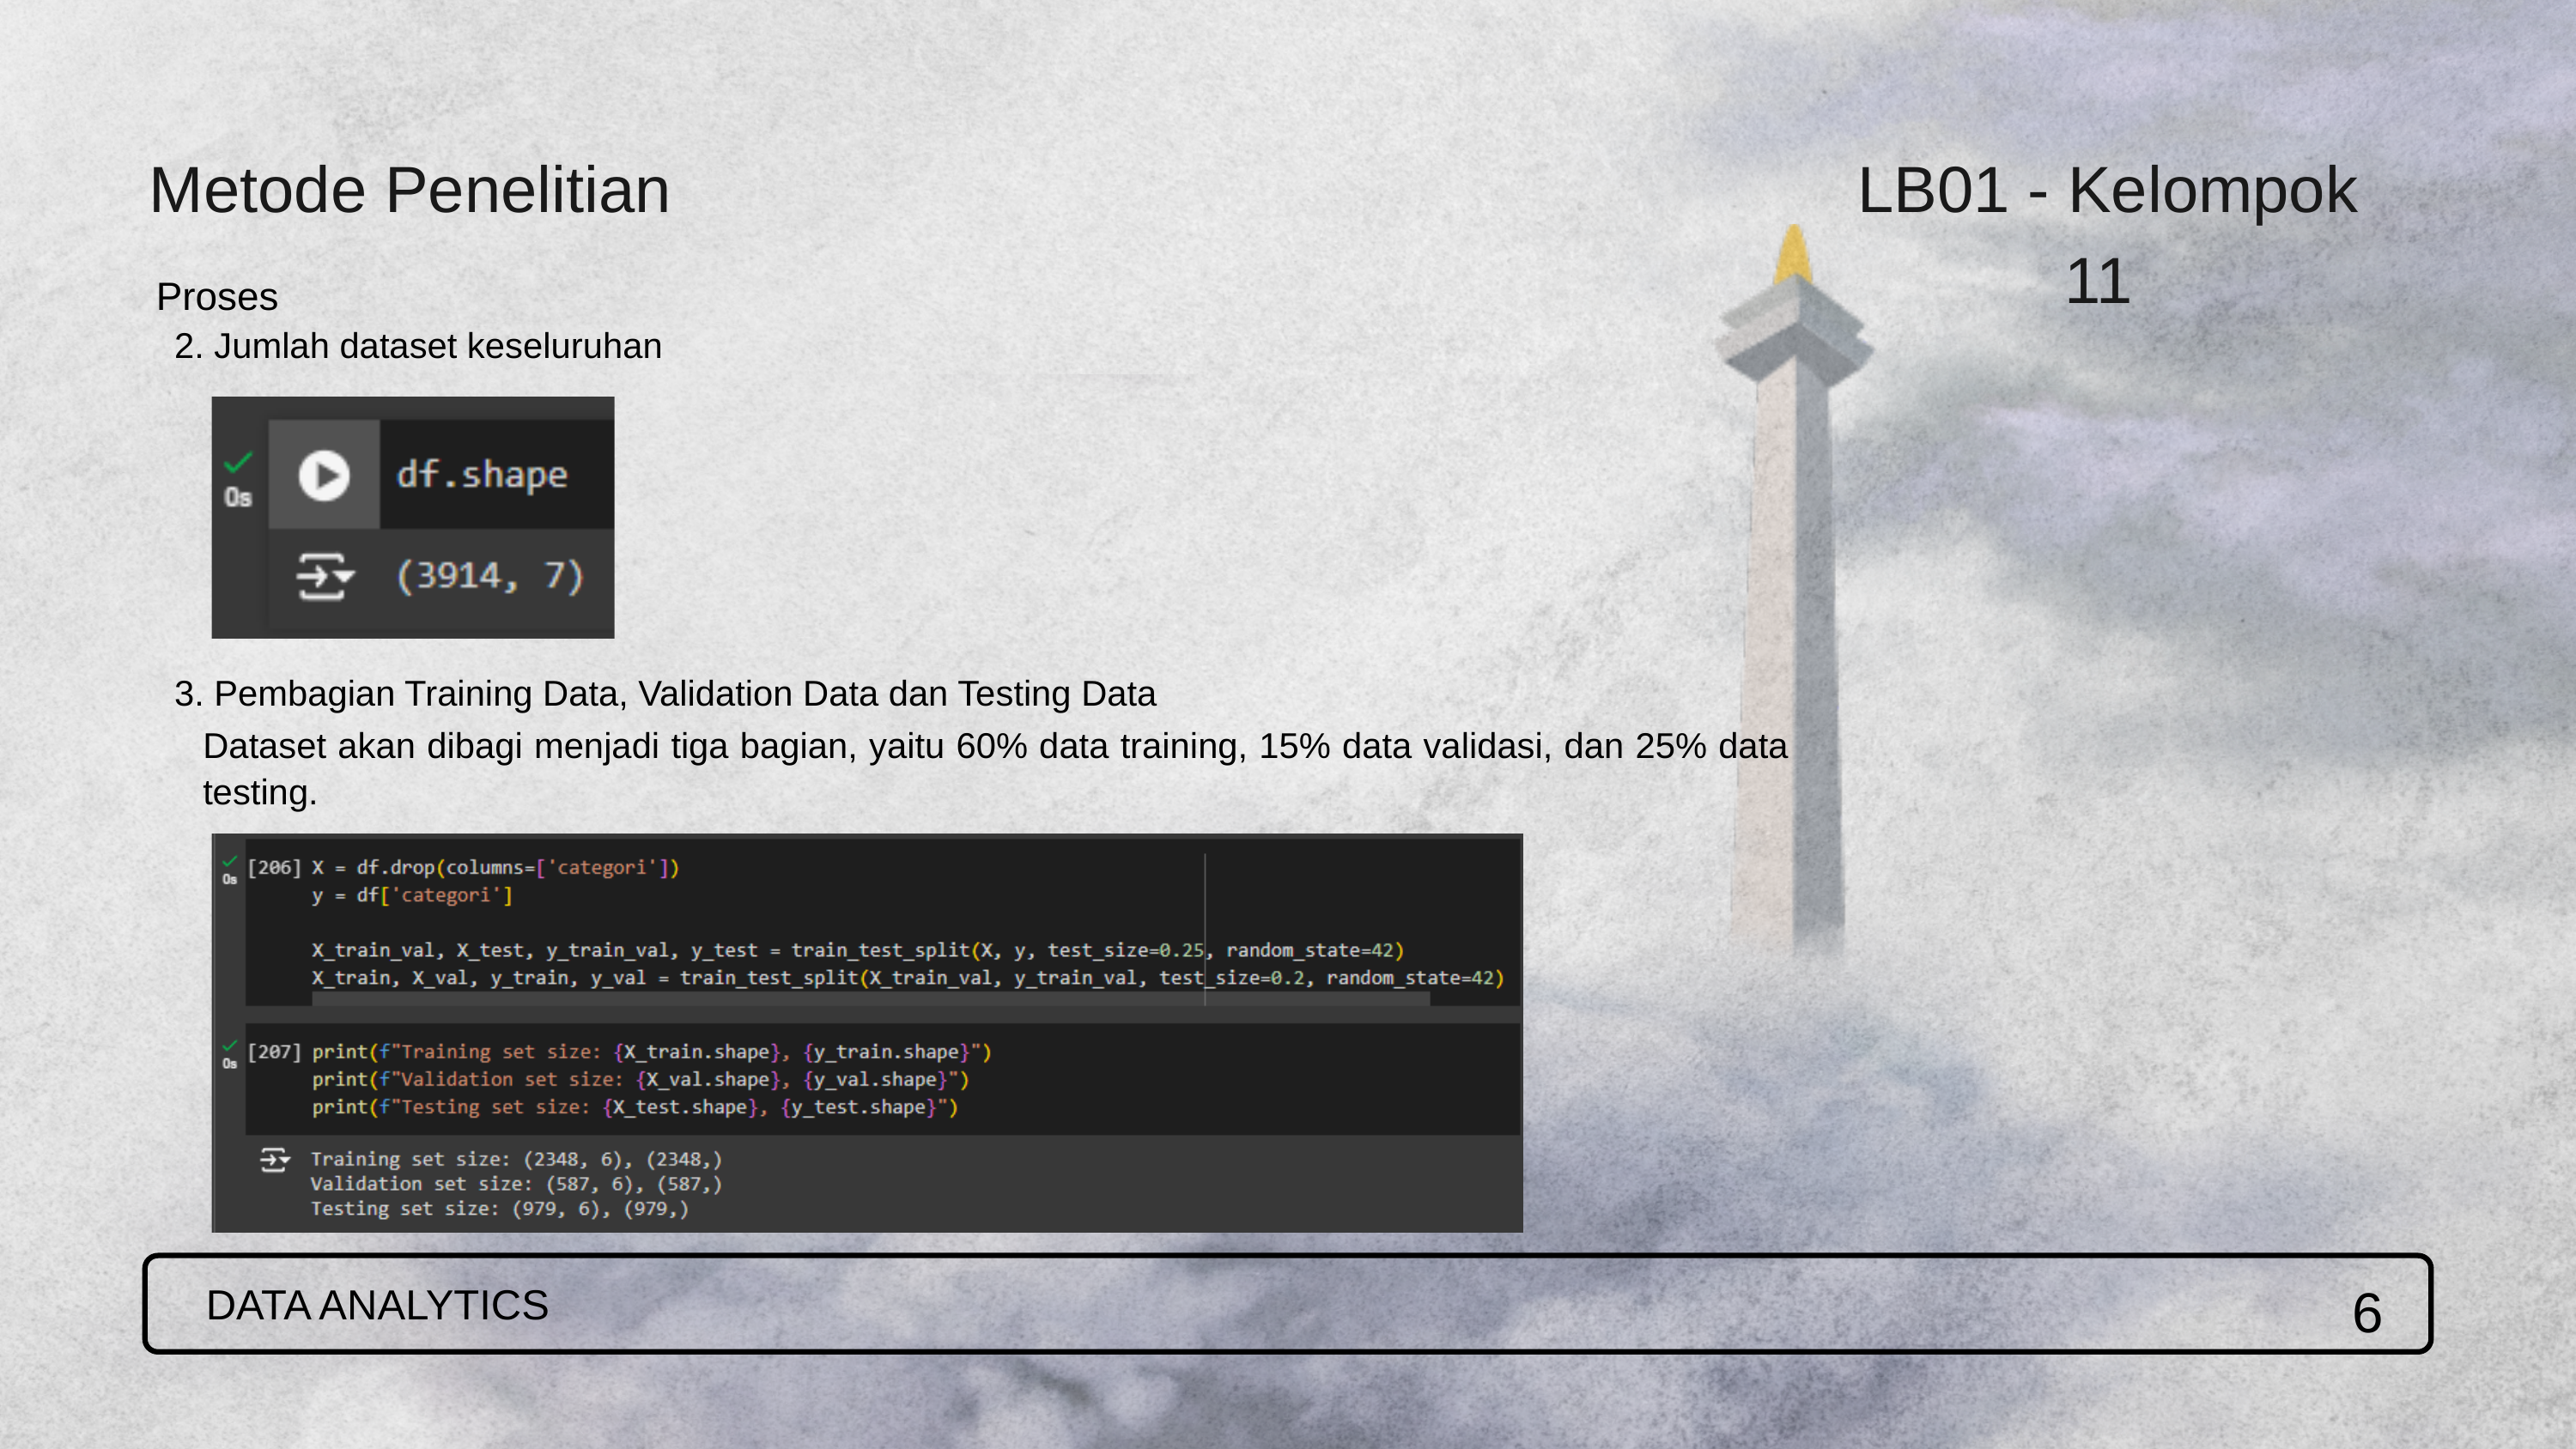

Metode Penelitian
LB01 - Kelompok 11

Proses
   2. Jumlah dataset keseluruhan

   3. Pembagian Training Data, Validation Data dan Testing Data
Dataset akan dibagi menjadi tiga bagian, yaitu 60% data training, 15% data validasi, dan 25% data testing.

6
DATA ANALYTICS